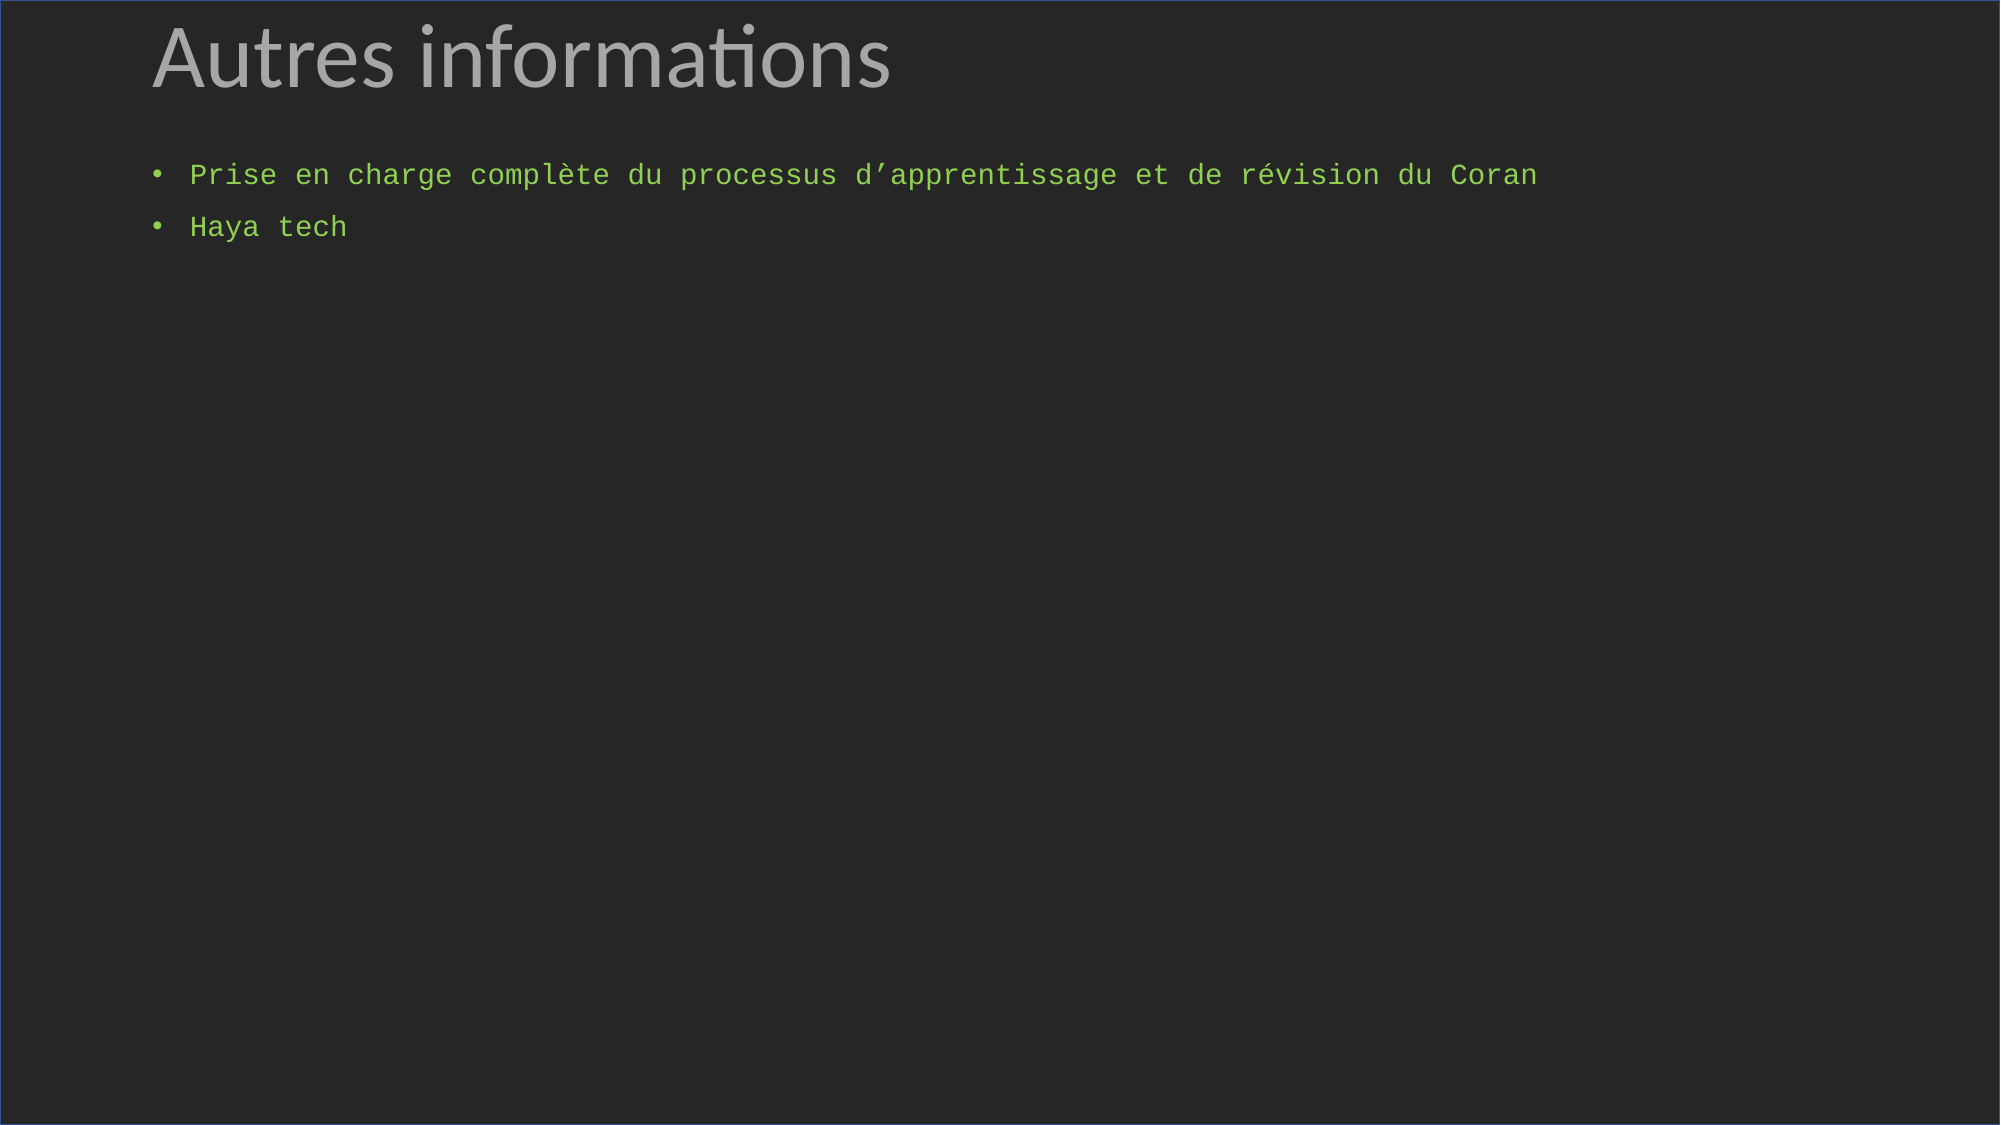

# Autres informations

Prise en charge complète du processus d’apprentissage et de révision du Coran
Haya tech